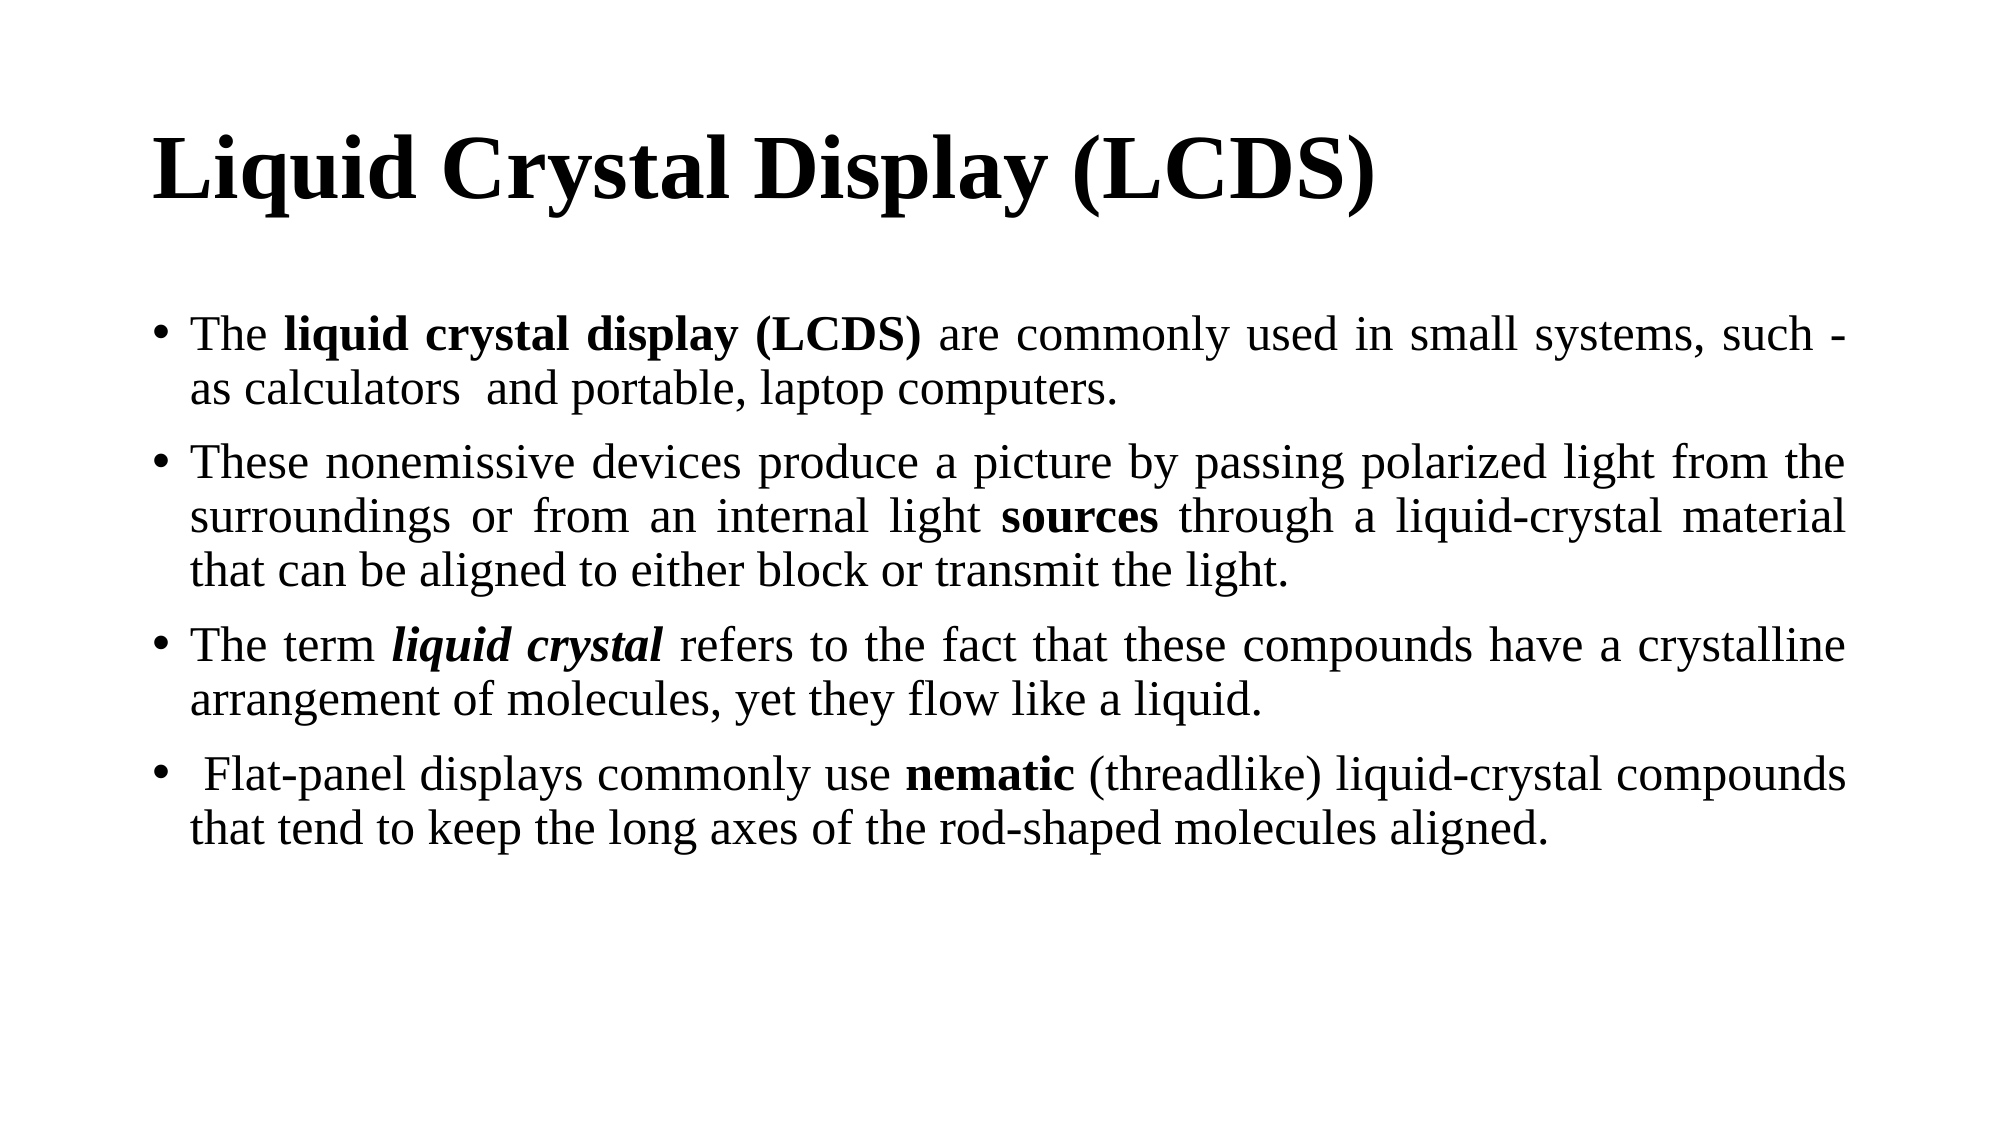

# Liquid Crystal Display (LCDS)
The liquid crystal display (LCDS) are commonly used in small systems, such - as calculators  and portable, laptop computers.
These nonemissive devices produce a picture by passing polarized light from the surroundings or from an internal light sources through a liquid-crystal material that can be aligned to either block or transmit the light.
The term liquid crystal refers to the fact that these compounds have a crystalline arrangement of molecules, yet they flow like a liquid.
 Flat-panel displays commonly use nematic (threadlike) liquid-crystal compounds that tend to keep the long axes of the rod-shaped molecules aligned.